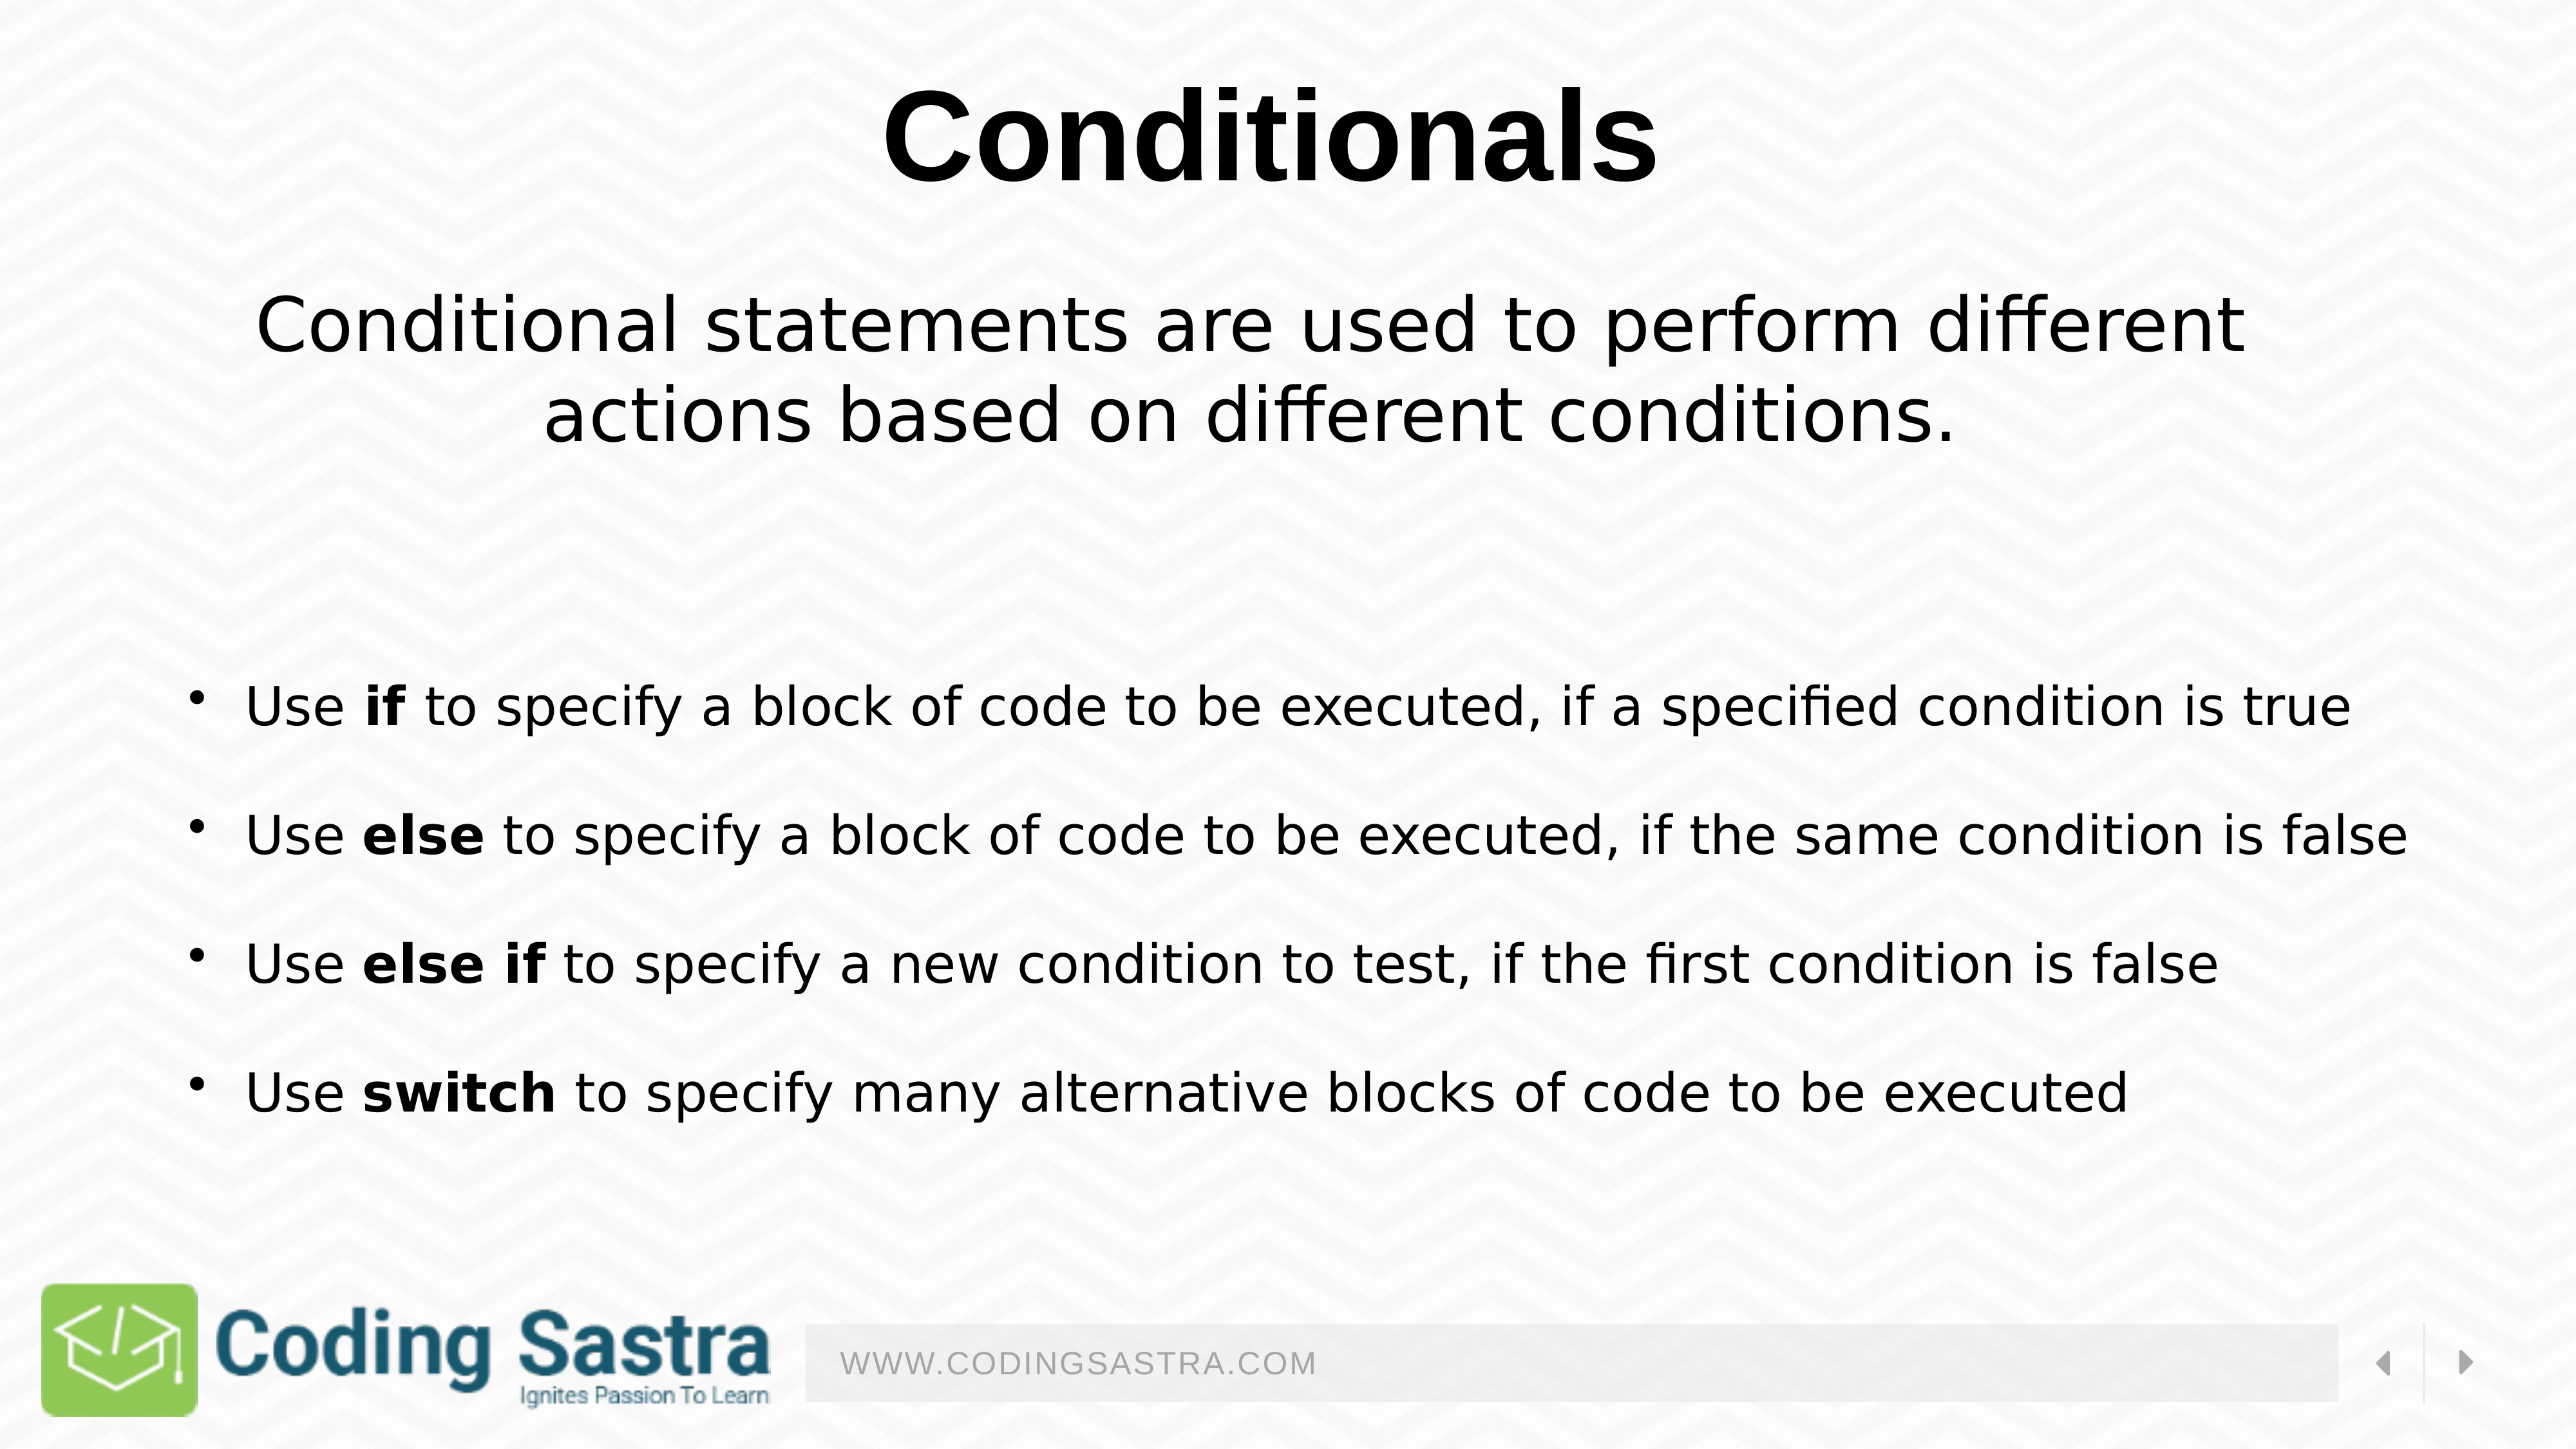

Conditionals
Conditional statements are used to perform different actions based on different conditions.
  Use if to specify a block of code to be executed, if a specified condition is true
  Use else to specify a block of code to be executed, if the same condition is false
  Use else if to specify a new condition to test, if the first condition is false
  Use switch to specify many alternative blocks of code to be executed